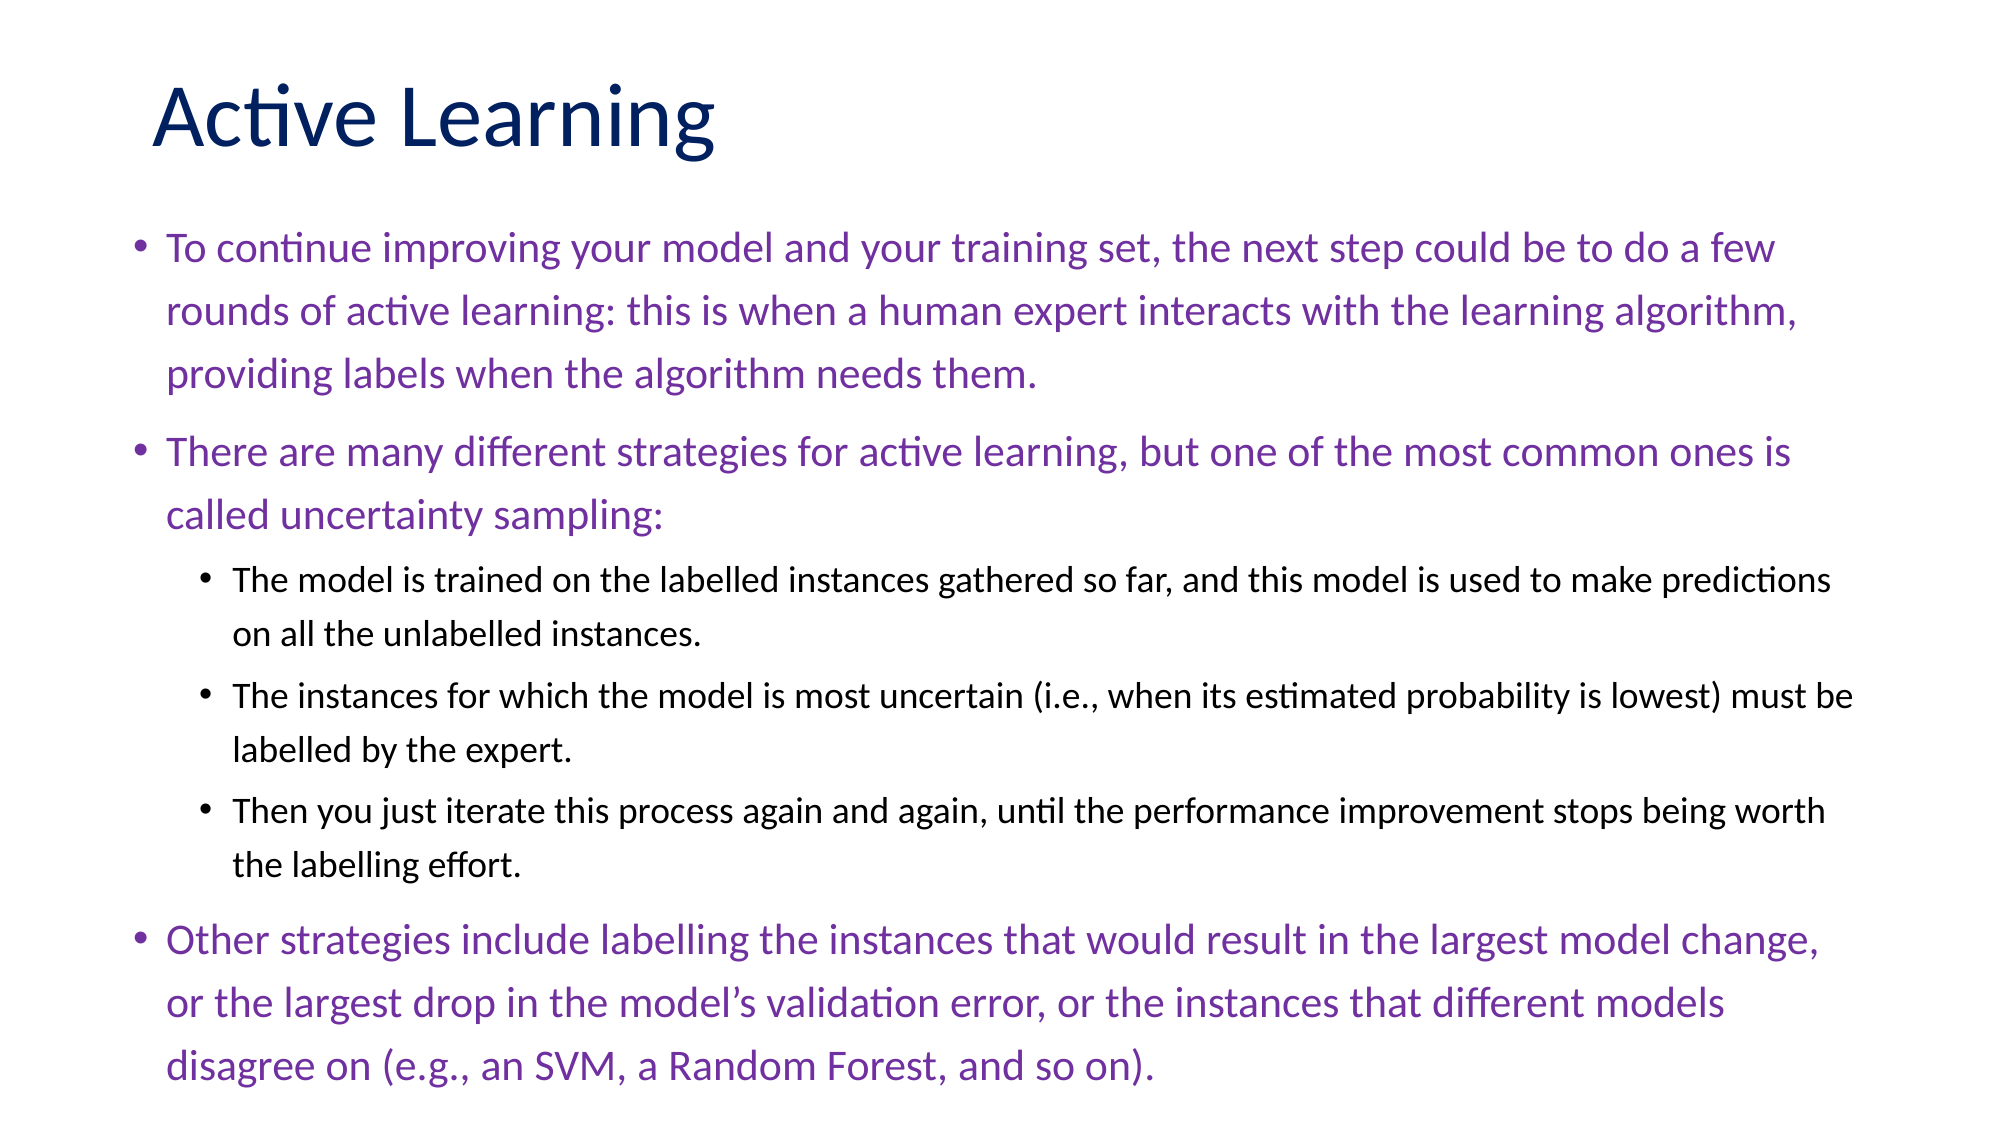

# Active Learning
To continue improving your model and your training set, the next step could be to do a few rounds of active learning: this is when a human expert interacts with the learning algorithm, providing labels when the algorithm needs them.
There are many different strategies for active learning, but one of the most common ones is called uncertainty sampling:
The model is trained on the labelled instances gathered so far, and this model is used to make predictions on all the unlabelled instances.
The instances for which the model is most uncertain (i.e., when its estimated probability is lowest) must be labelled by the expert.
Then you just iterate this process again and again, until the performance improvement stops being worth the labelling effort.
Other strategies include labelling the instances that would result in the largest model change, or the largest drop in the model’s validation error, or the instances that different models disagree on (e.g., an SVM, a Random Forest, and so on).